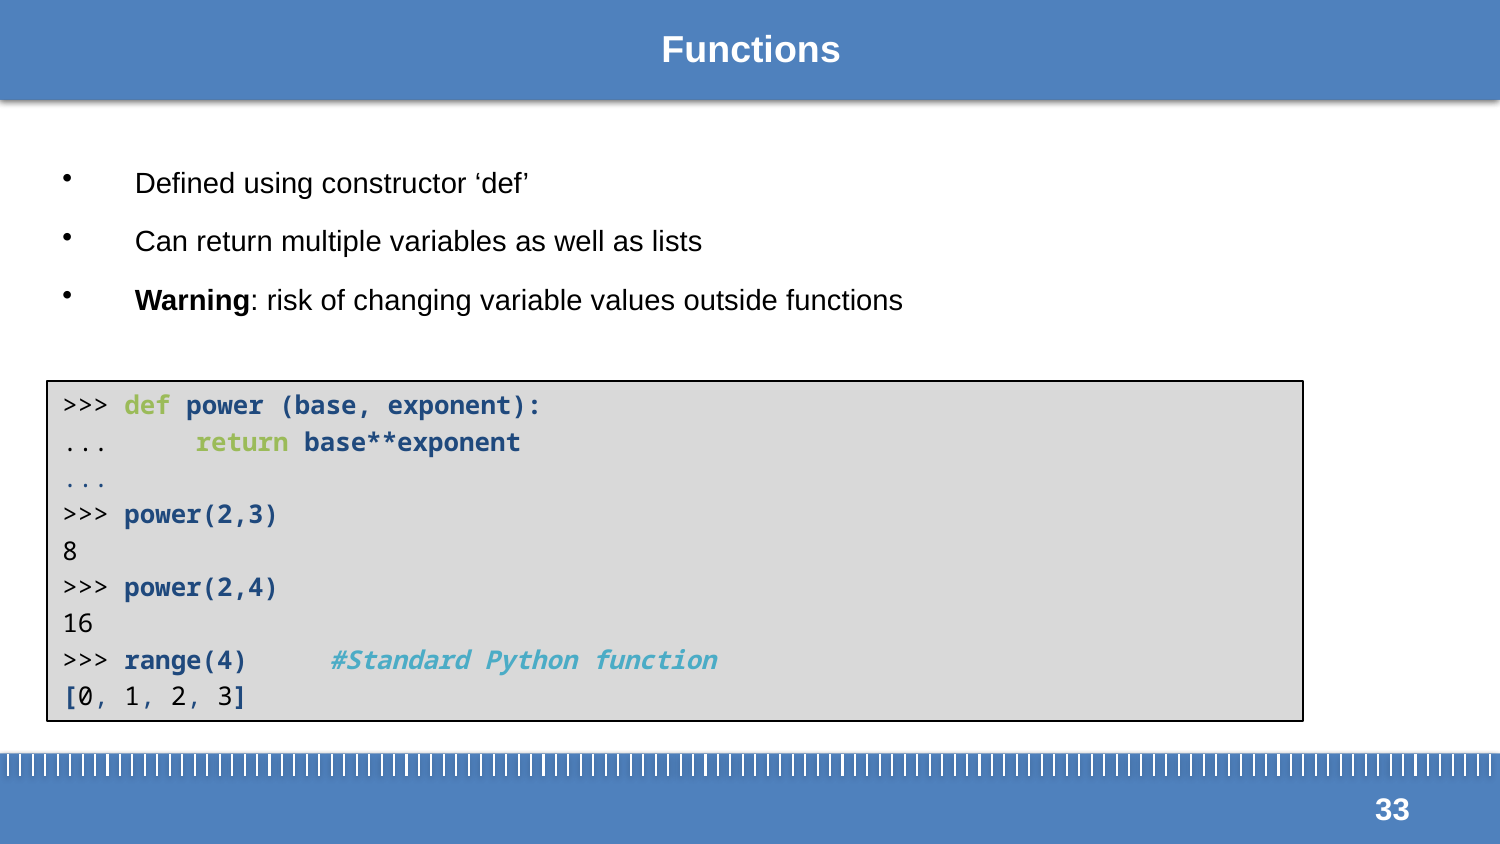

# Functions
Defined using constructor ‘def’
Can return multiple variables as well as lists
Warning: risk of changing variable values outside functions
>>> def power (base, exponent):
...		return base**exponent
...
>>> power(2,3)
8
>>> power(2,4)
16
>>> range(4)	#Standard Python function
[0, 1, 2, 3]
33